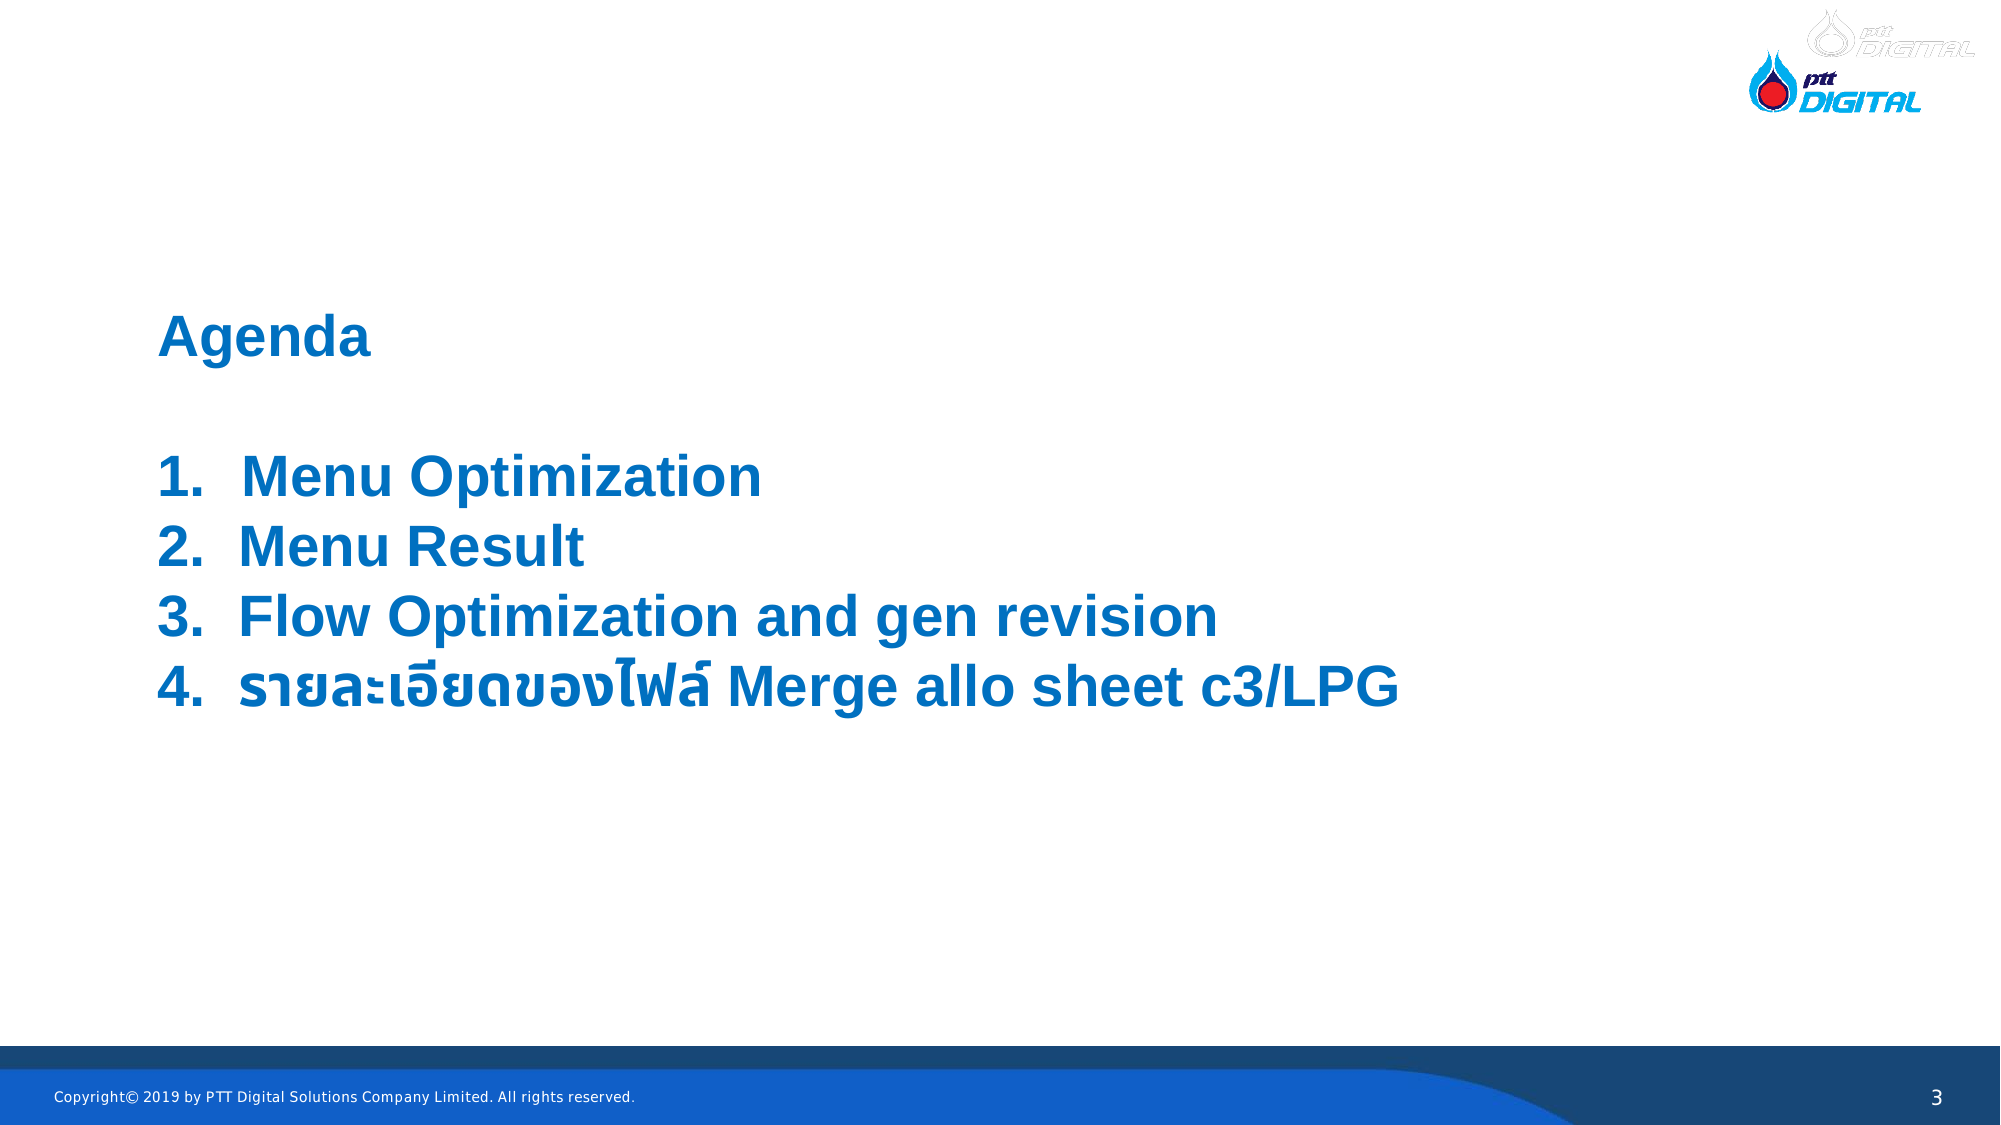

Agenda

Menu Optimization
2.  Menu Result
3.  Flow Optimization and gen revision
4.  รายละเอียดของไฟล์ Merge allo sheet c3/LPG
3